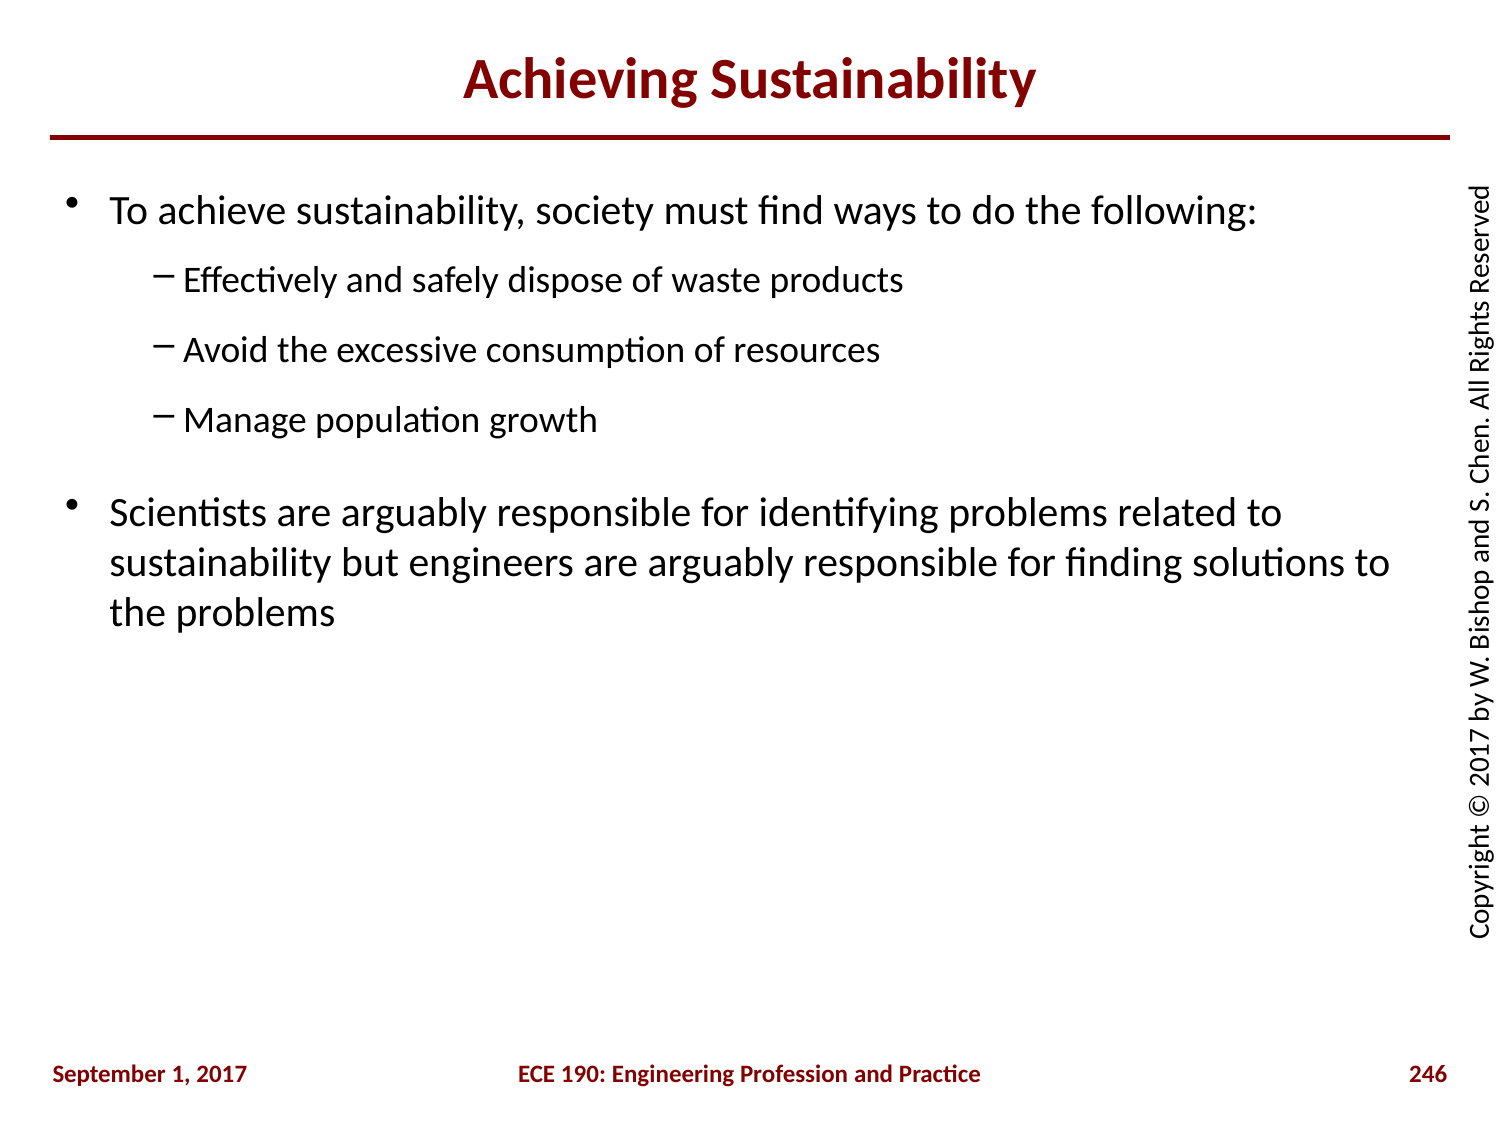

# Achieving Sustainability
To achieve sustainability, society must find ways to do the following:
Effectively and safely dispose of waste products
Avoid the excessive consumption of resources
Manage population growth
Scientists are arguably responsible for identifying problems related to sustainability but engineers are arguably responsible for finding solutions to the problems

September 1, 2017
ECE 190: Engineering Profession and Practice
246